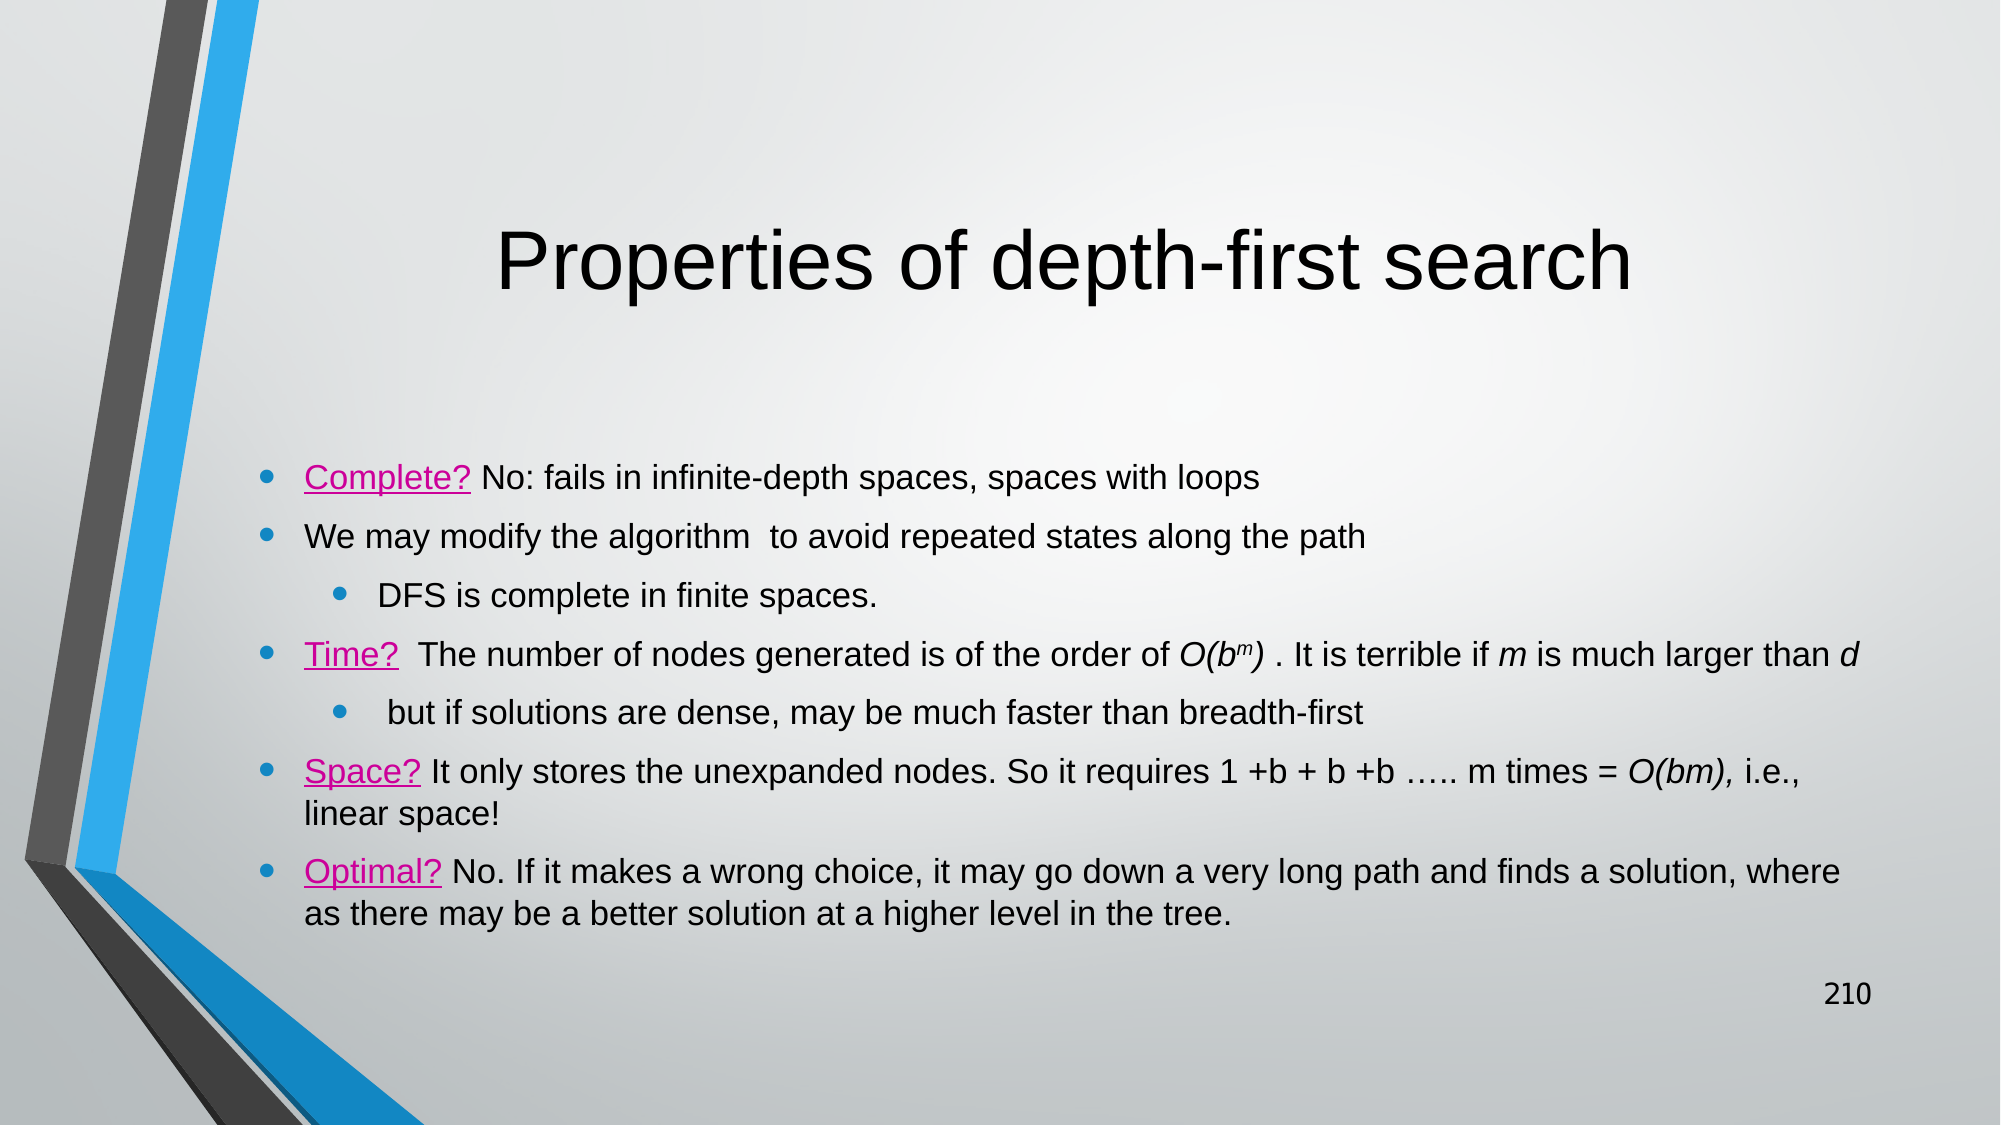

# Properties of depth-first search
Complete? No: fails in infinite-depth spaces, spaces with loops
We may modify the algorithm  to avoid repeated states along the path
DFS is complete in finite spaces.
Time?  The number of nodes generated is of the order of O(bm) . It is terrible if m is much larger than d
 but if solutions are dense, may be much faster than breadth-first
Space? It only stores the unexpanded nodes. So it requires 1 +b + b +b ….. m times = O(bm), i.e., linear space!
Optimal? No. If it makes a wrong choice, it may go down a very long path and finds a solution, where as there may be a better solution at a higher level in the tree.
210